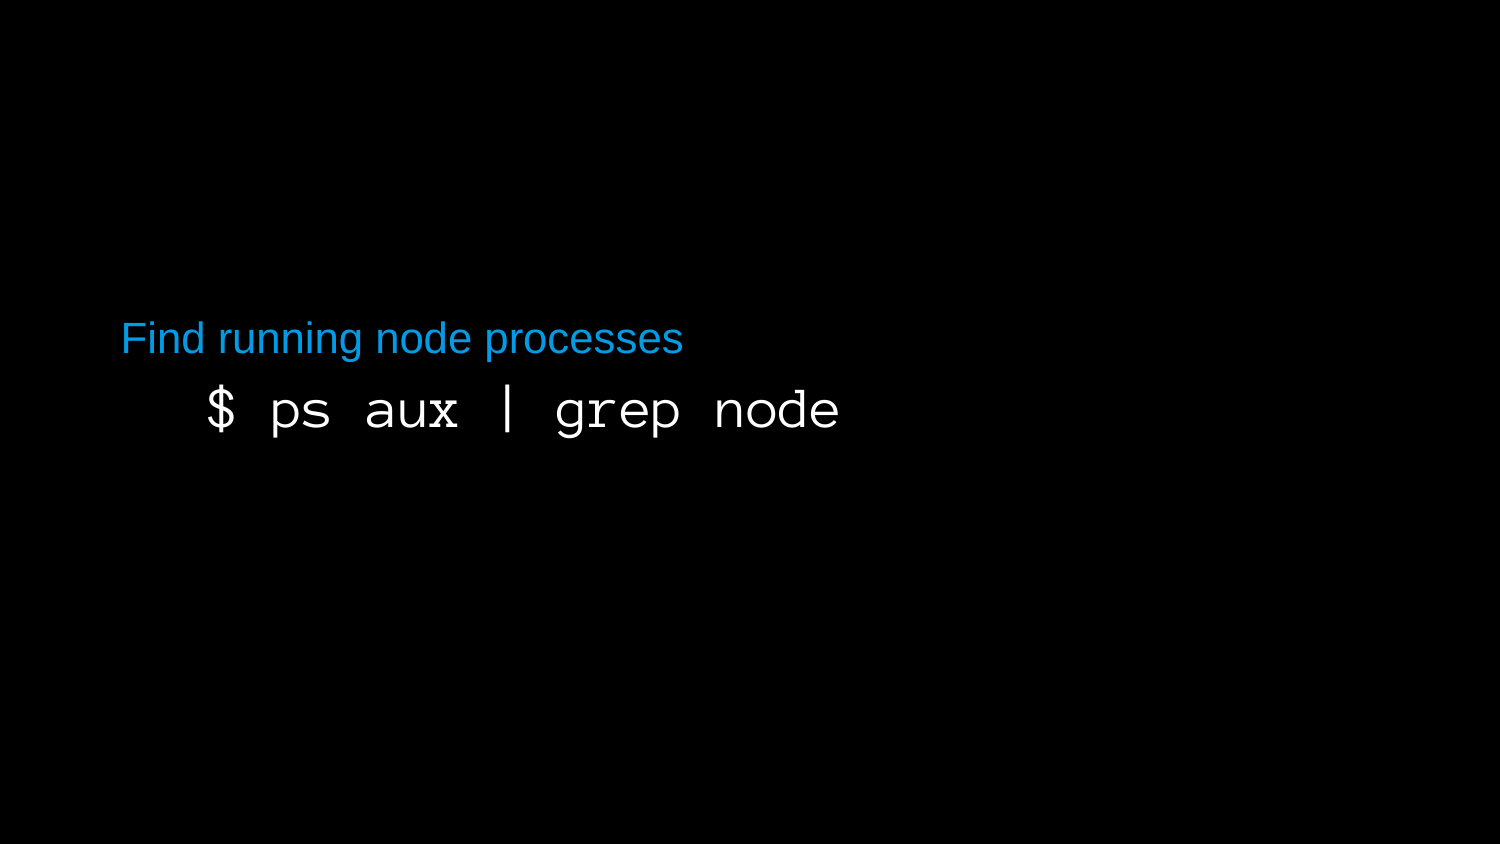

Find running node processes
# $ ps aux | grep node